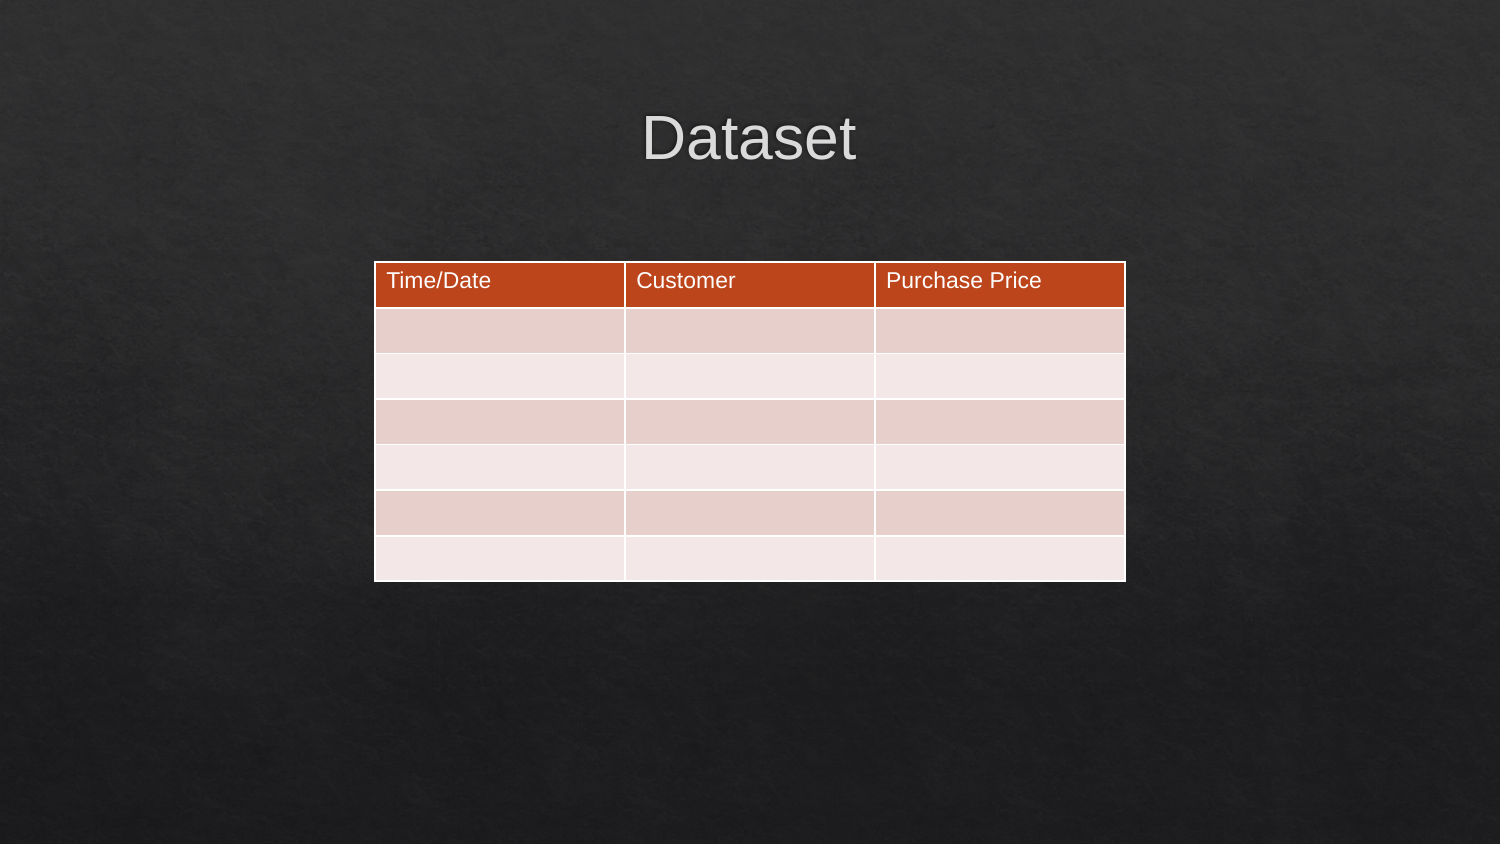

# Dataset
| Time/Date | Customer | Purchase Price |
| --- | --- | --- |
|  |  |  |
|  |  |  |
|  |  |  |
|  |  |  |
|  |  |  |
|  |  |  |